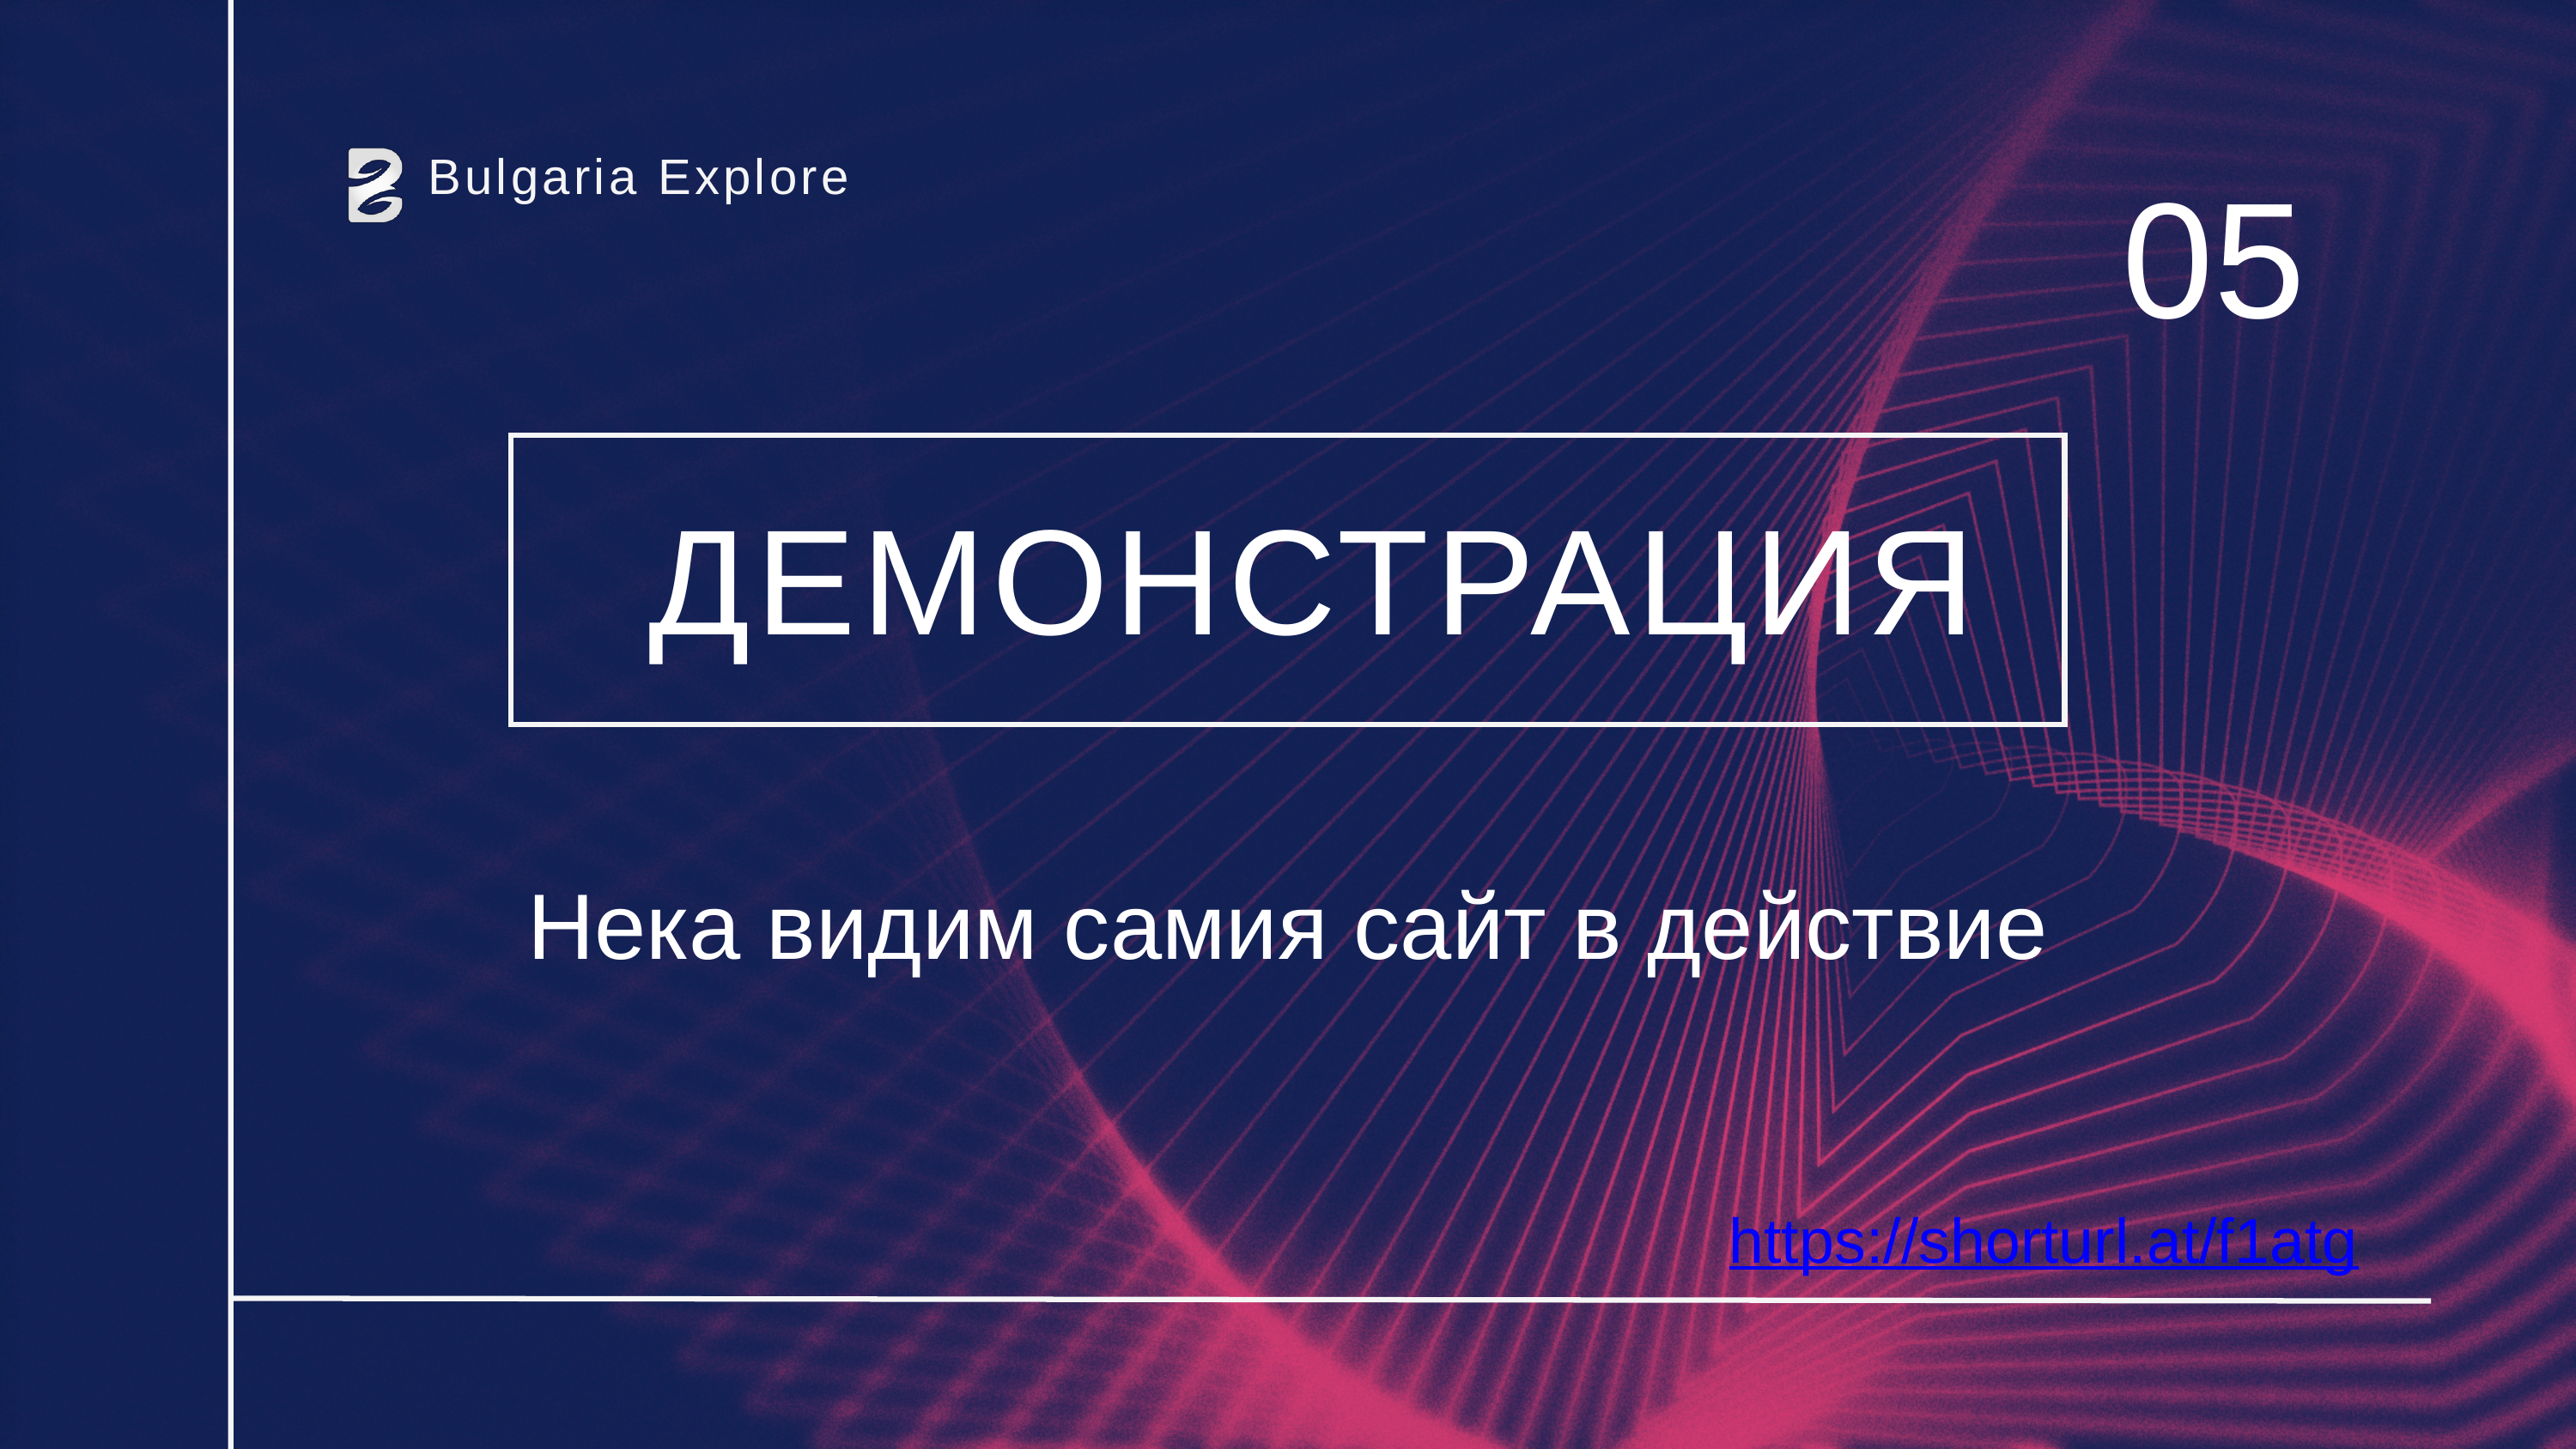

05

Bulgaria Explore

ДЕМОНСТРАЦИЯ
Нека видим самия сайт в действие
https://shorturl.at/f1atg